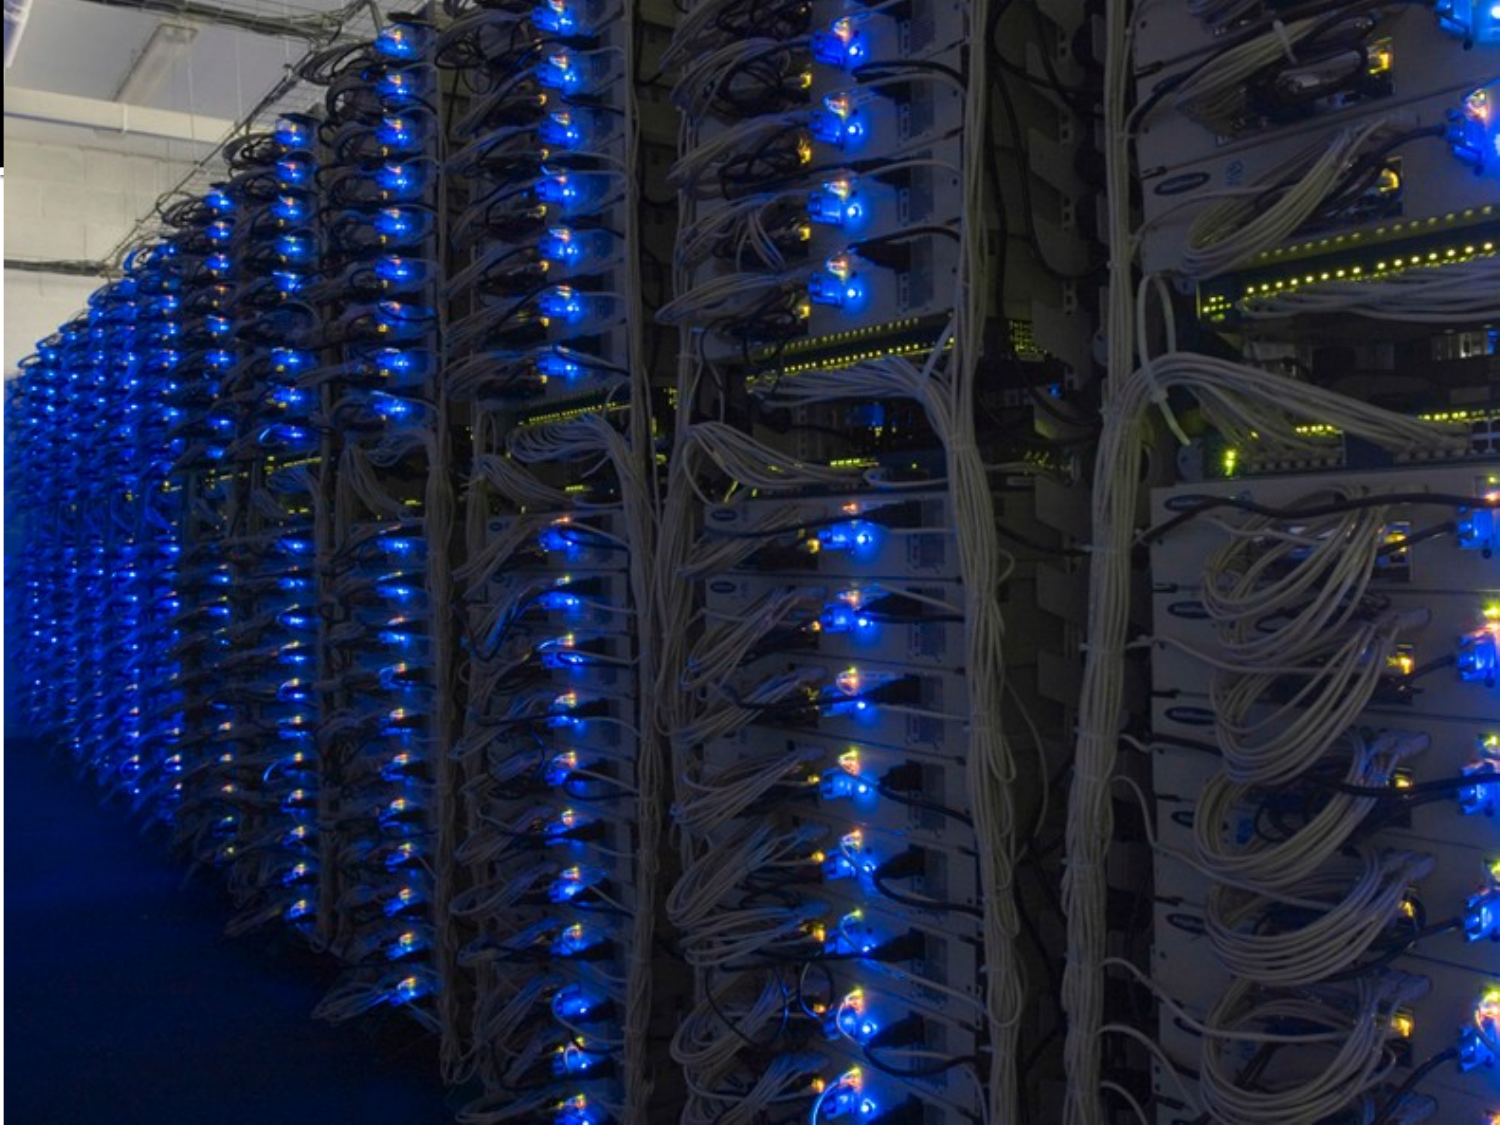

1/7/2014	Jure Leskovec, Stanford CS246: Mining Massive Datasets, http://cs246.stanford.edu 	36